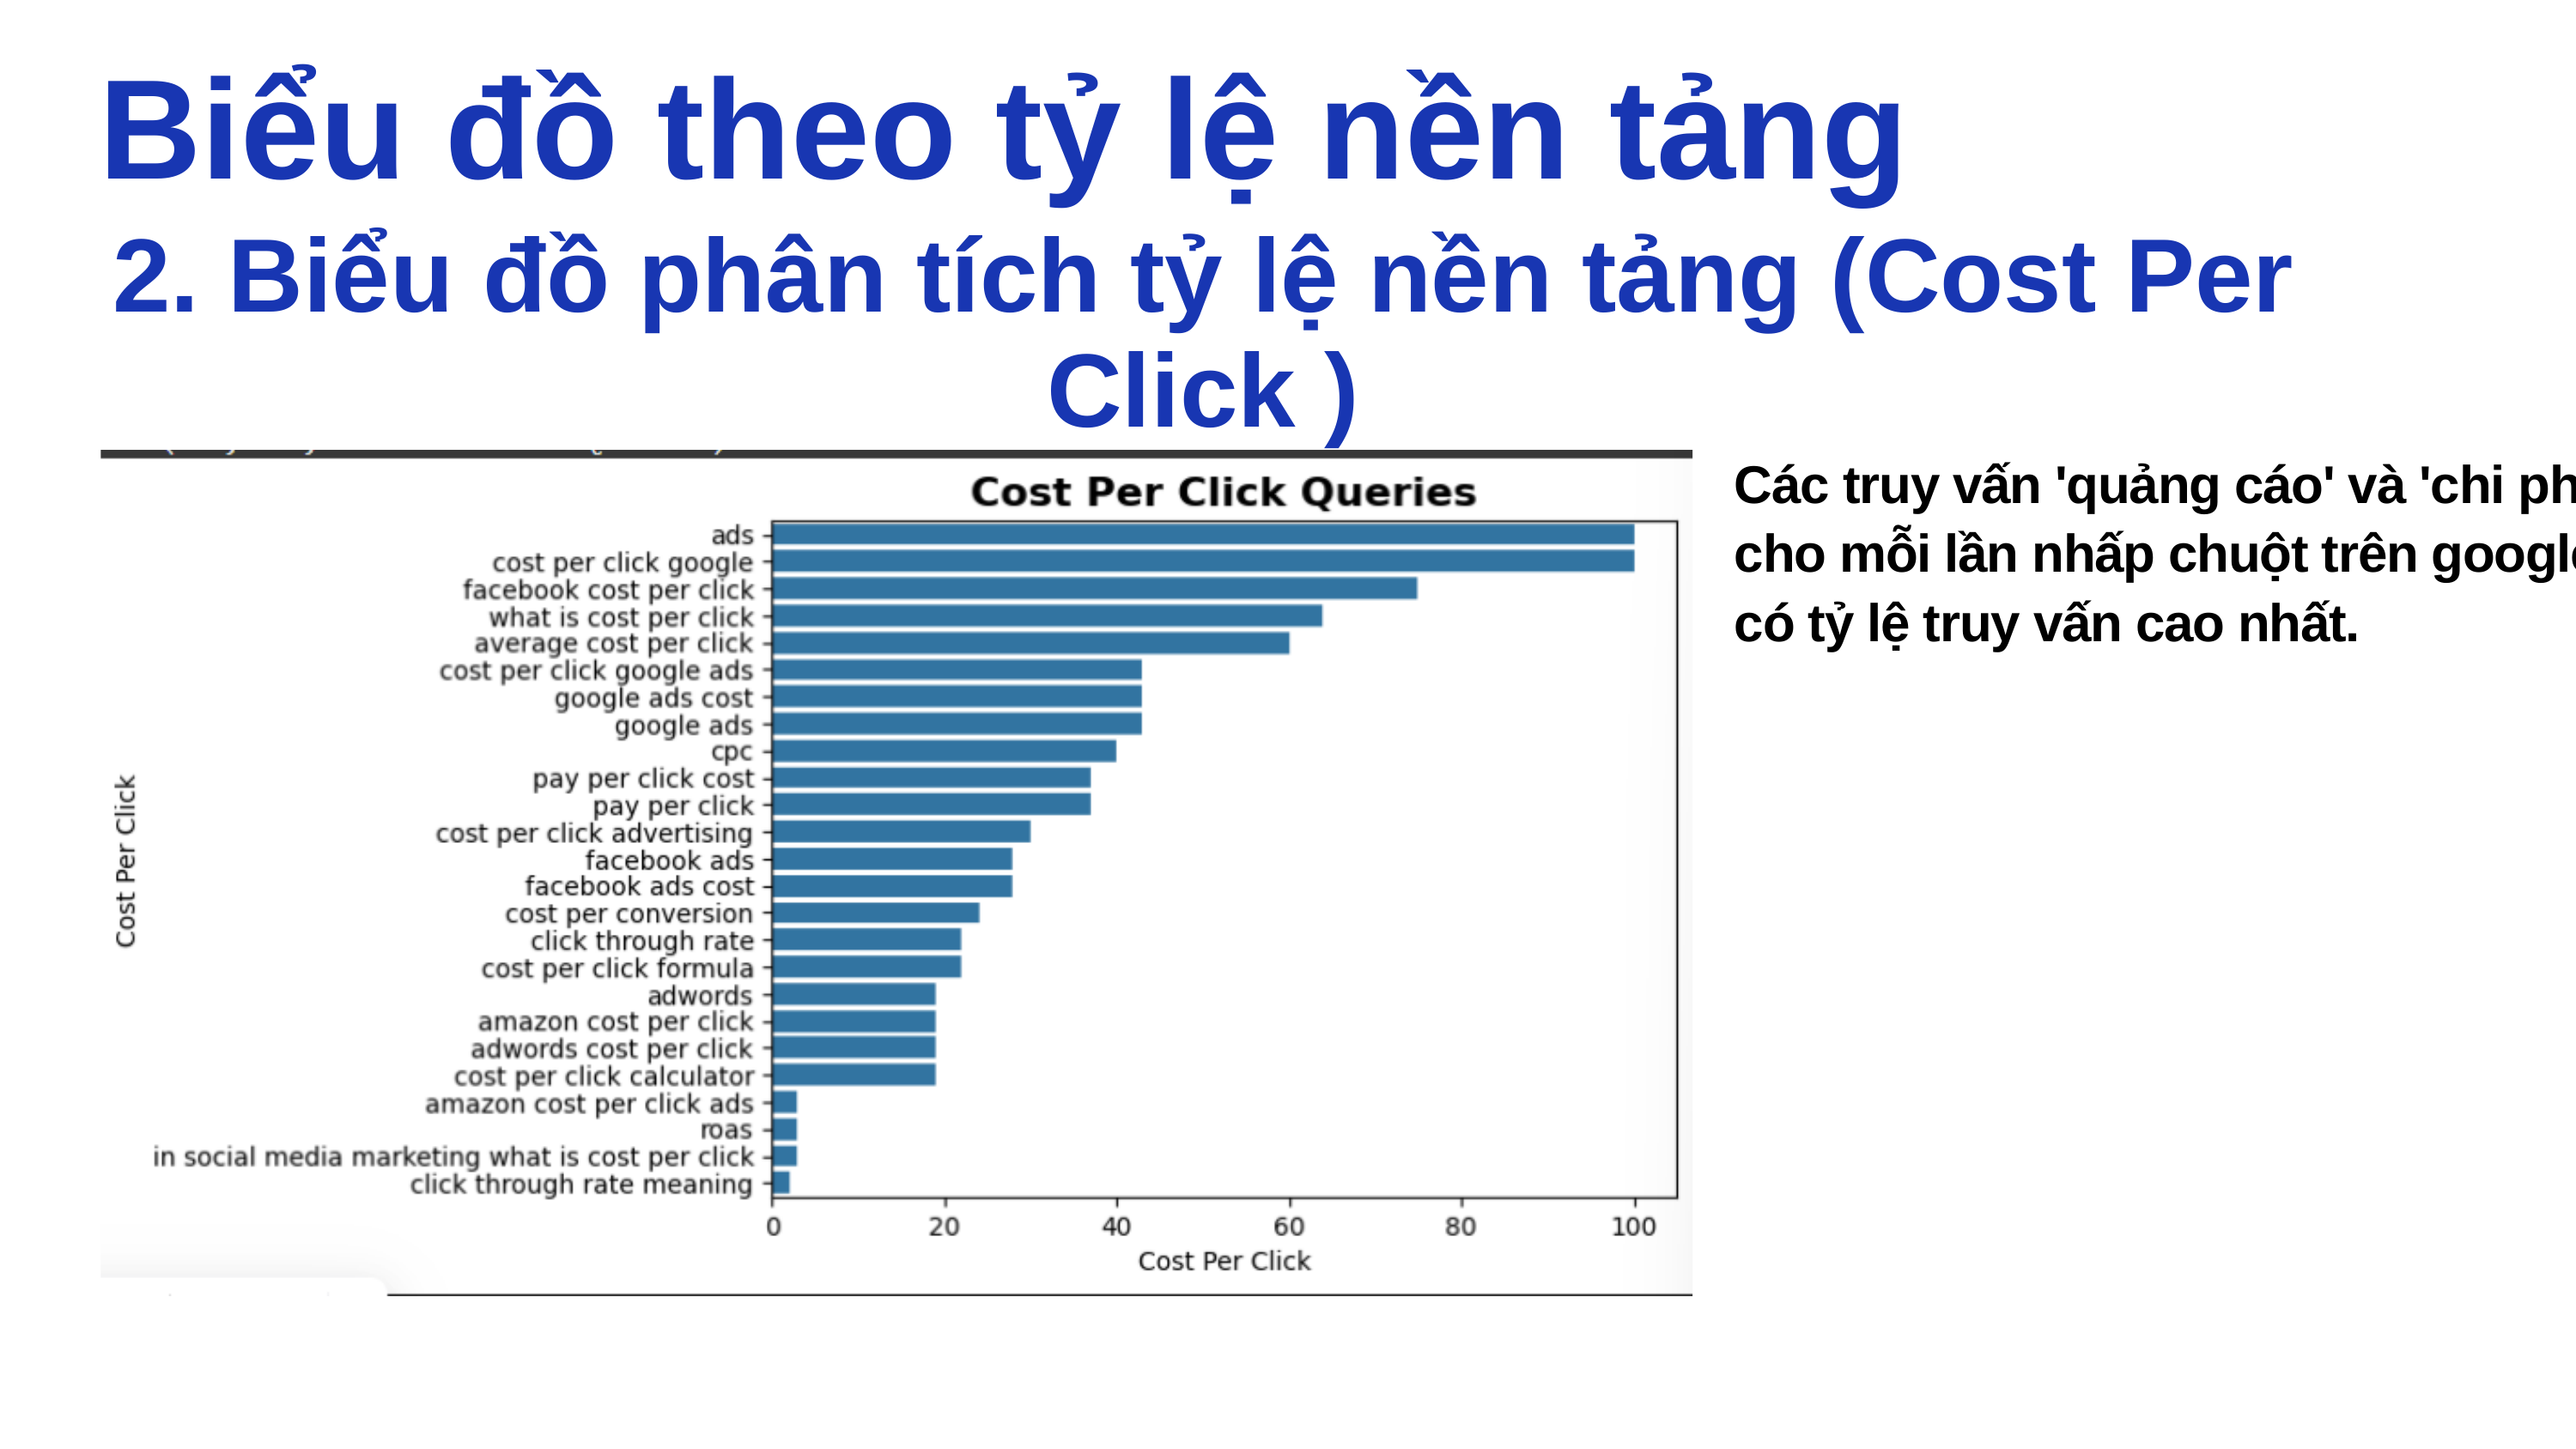

Biểu đồ theo tỷ lệ nền tảng
2. Biểu đồ phân tích tỷ lệ nền tảng (Cost Per Click )
Các truy vấn 'quảng cáo' và 'chi phí cho mỗi lần nhấp chuột trên google' có tỷ lệ truy vấn cao nhất.